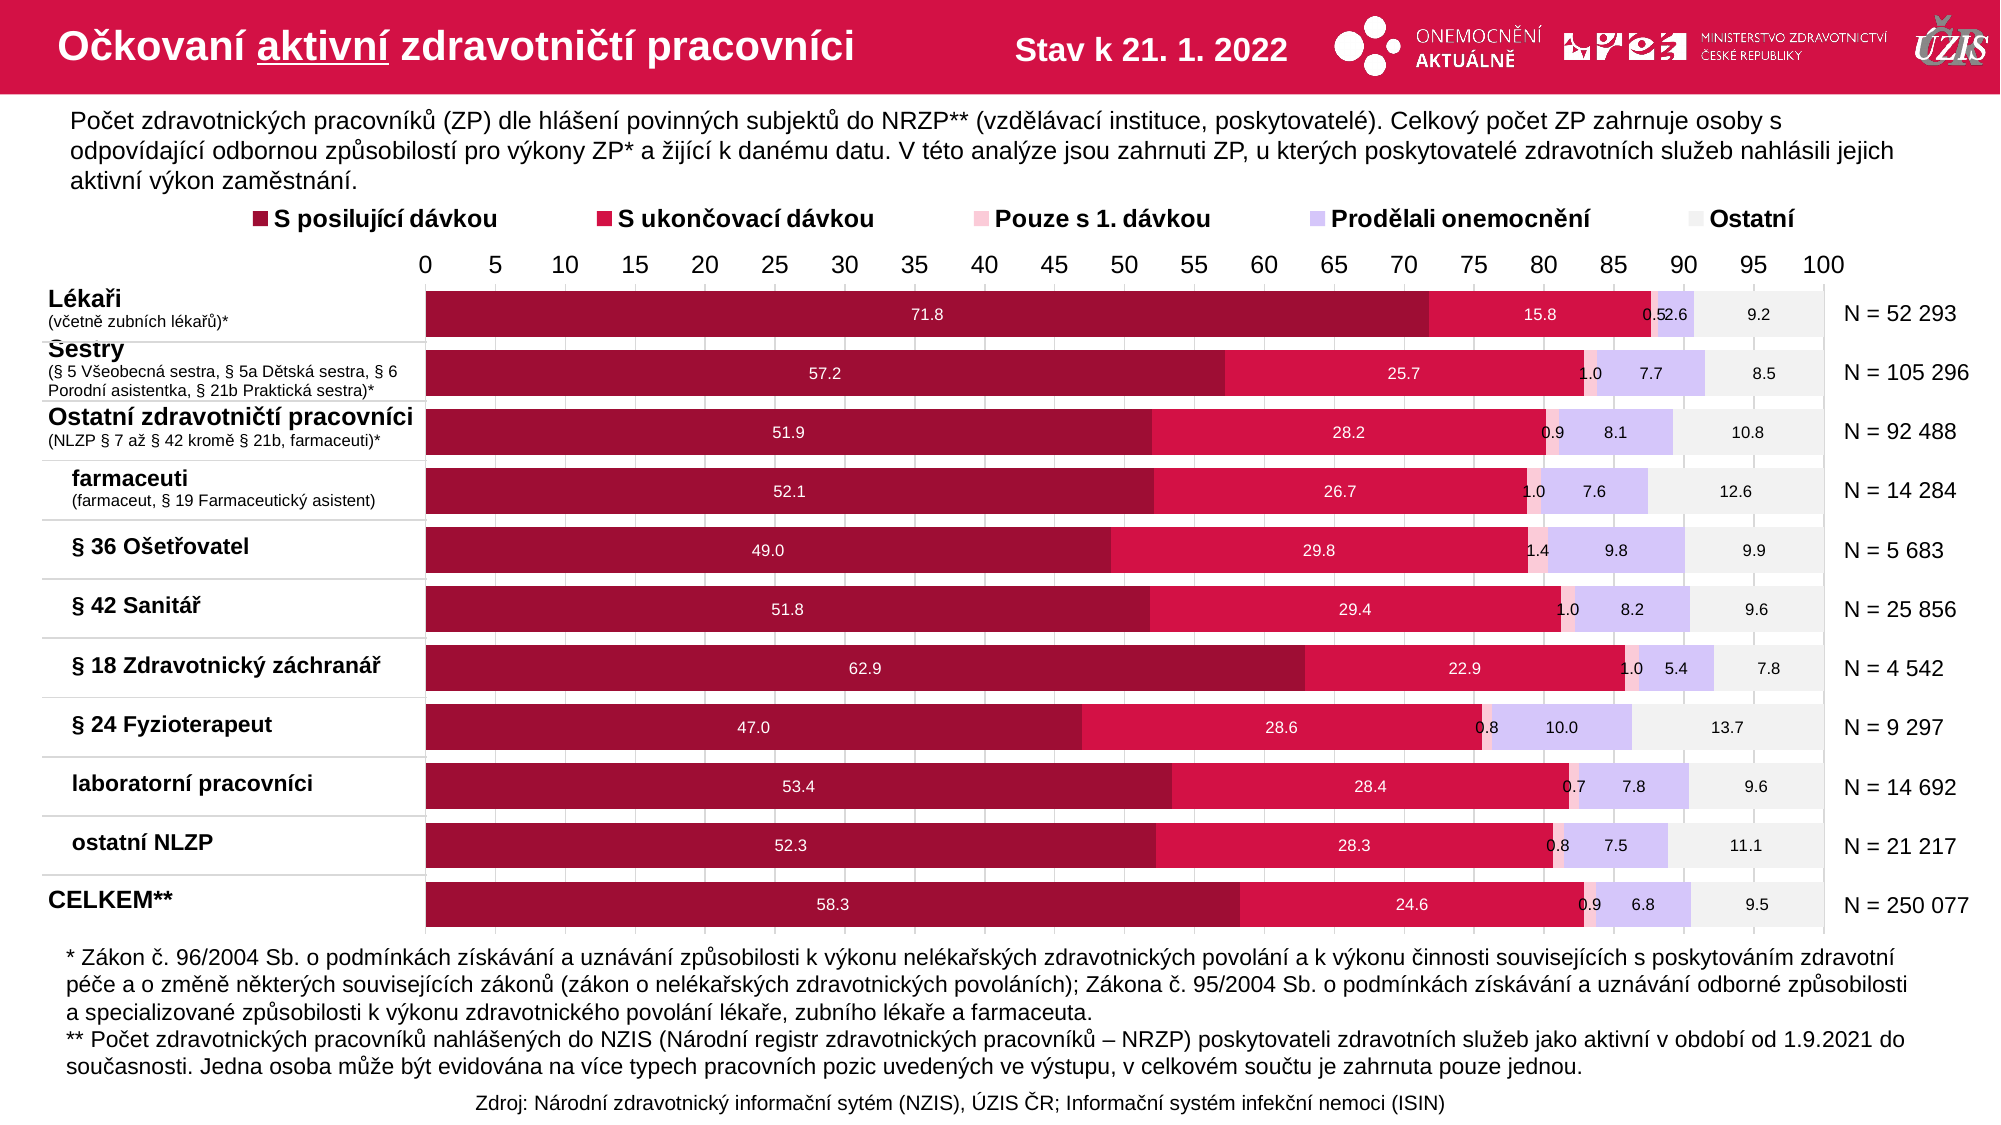

# Očkovaní aktivní zdravotničtí pracovníci
Stav k 21. 1. 2022
Počet zdravotnických pracovníků (ZP) dle hlášení povinných subjektů do NRZP** (vzdělávací instituce, poskytovatelé). Celkový počet ZP zahrnuje osoby s odpovídající odbornou způsobilostí pro výkony ZP* a žijící k danému datu. V této analýze jsou zahrnuti ZP, u kterých poskytovatelé zdravotních služeb nahlásili jejich aktivní výkon zaměstnání.

### Chart

| Category | S posilující dávkou | S ukončovací dávkou | Pouze s 1. dávkou | Prodělali onemocnění | Ostatní |
|---|---|---|---|---|---|
| Lékaři | 71.79928 | 15.84725 | 0.4761632 | 2.631327 | 9.245979 |
| Sestry | 57.15032 | 25.68854 | 0.9791445 | 7.697348 | 8.484653 |
| Ostatní ZP | 51.93106 | 28.23826 | 0.9222818 | 8.094023 | 10.81438 |
|    farmaceuti | 52.09325 | 26.6662 | 1.0361243 | 7.637917 | 12.56651 |
|    § 36 Ošetřovatel | 49.00581 | 29.84339 | 1.4253035 | 9.818758 | 9.906739 |
|    § 42 Sanitář | 51.81776 | 29.37423 | 1.0249072 | 8.230198 | 9.552908 |
|    § 18 Zdravotnický záchranář | 62.90181 | 22.87539 | 0.990753 | 5.416116 | 7.81594 |
|    § 24 Fyzioterapeut | 46.95063 | 28.58987 | 0.7636872 | 9.960202 | 13.73561 |
|    laboratorní pracovníci | 53.40321 | 28.3896 | 0.7419004 | 7.834195 | 9.631092 |
|    ostatní NLZP | 52.27883 | 28.33106 | 0.8059575 | 7.479851 | 11.1043 |
| CELKEM | 58.28325 | 24.57363 | 0.8529373 | 6.78471 | 9.505472 |
| Lékaři (včetně zubních lékařů)\* |
| --- |
| Sestry (§ 5 Všeobecná sestra, § 5a Dětská sestra, § 6 Porodní asistentka, § 21b Praktická sestra)\* |
| Ostatní zdravotničtí pracovníci (NLZP § 7 až § 42 kromě § 21b, farmaceuti)\* |
| farmaceuti (farmaceut, § 19 Farmaceutický asistent) |
| § 36 Ošetřovatel |
| § 42 Sanitář |
| § 18 Zdravotnický záchranář |
| § 24 Fyzioterapeut |
| laboratorní pracovníci |
| ostatní NLZP |
| CELKEM\*\* |
| N = 52 293 |
| --- |
| N = 105 296 |
| N = 92 488 |
| N = 14 284 |
| N = 5 683 |
| N = 25 856 |
| N = 4 542 |
| N = 9 297 |
| N = 14 692 |
| N = 21 217 |
| N = 250 077 |
* Zákon č. 96/2004 Sb. o podmínkách získávání a uznávání způsobilosti k výkonu nelékařských zdravotnických povolání a k výkonu činnosti souvisejících s poskytováním zdravotní péče a o změně některých souvisejících zákonů (zákon o nelékařských zdravotnických povoláních); Zákona č. 95/2004 Sb. o podmínkách získávání a uznávání odborné způsobilosti a specializované způsobilosti k výkonu zdravotnického povolání lékaře, zubního lékaře a farmaceuta.
** Počet zdravotnických pracovníků nahlášených do NZIS (Národní registr zdravotnických pracovníků – NRZP) poskytovateli zdravotních služeb jako aktivní v období od 1.9.2021 do současnosti. Jedna osoba může být evidována na více typech pracovních pozic uvedených ve výstupu, v celkovém součtu je zahrnuta pouze jednou.
Zdroj: Národní zdravotnický informační sytém (NZIS), ÚZIS ČR; Informační systém infekční nemoci (ISIN)